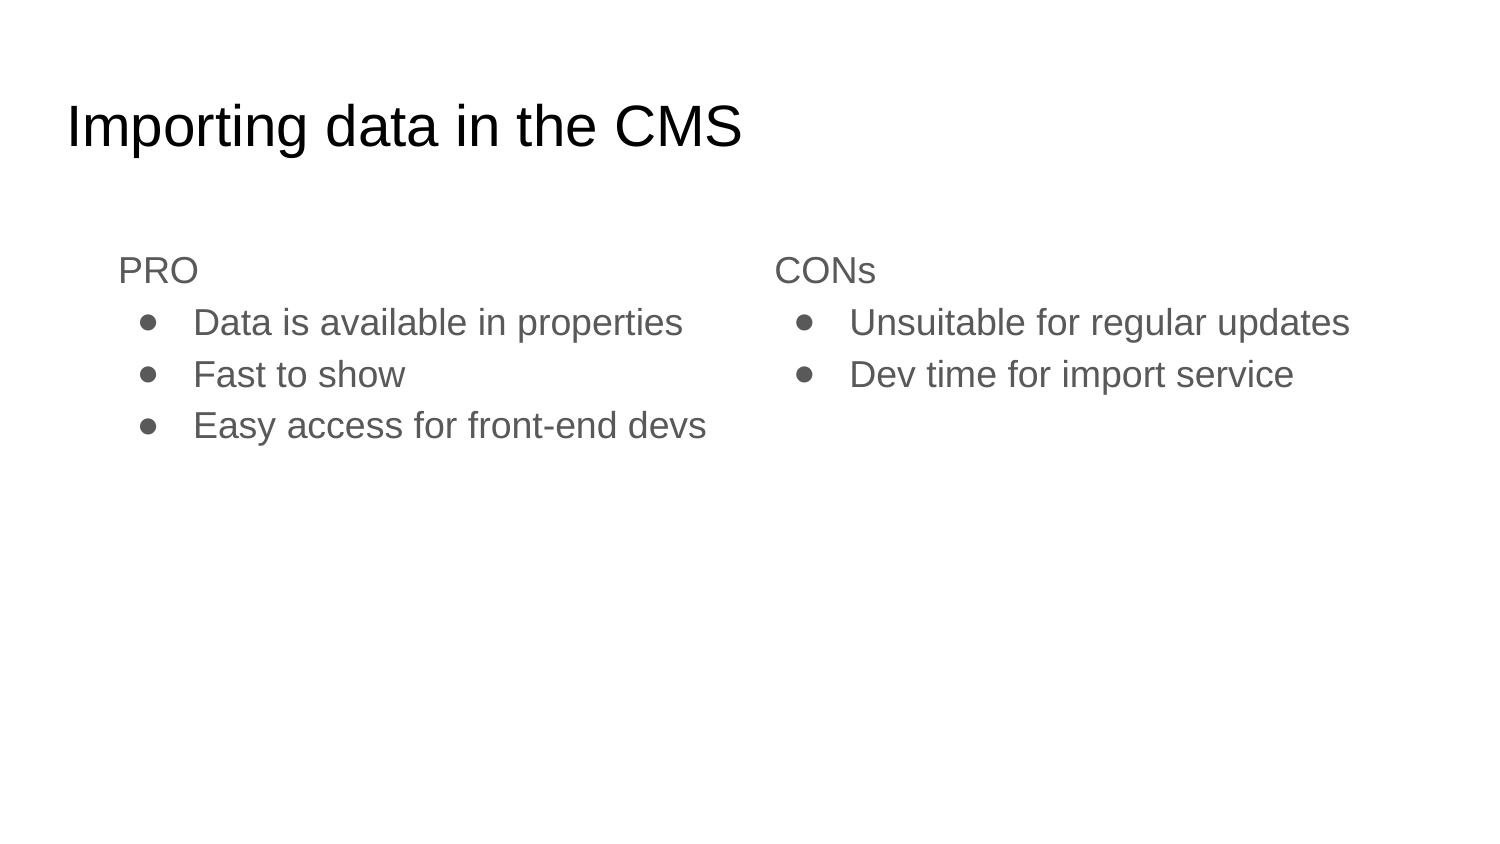

# Importing data in the CMS
PRO
Data is available in properties
Fast to show
Easy access for front-end devs
CONs
Unsuitable for regular updates
Dev time for import service